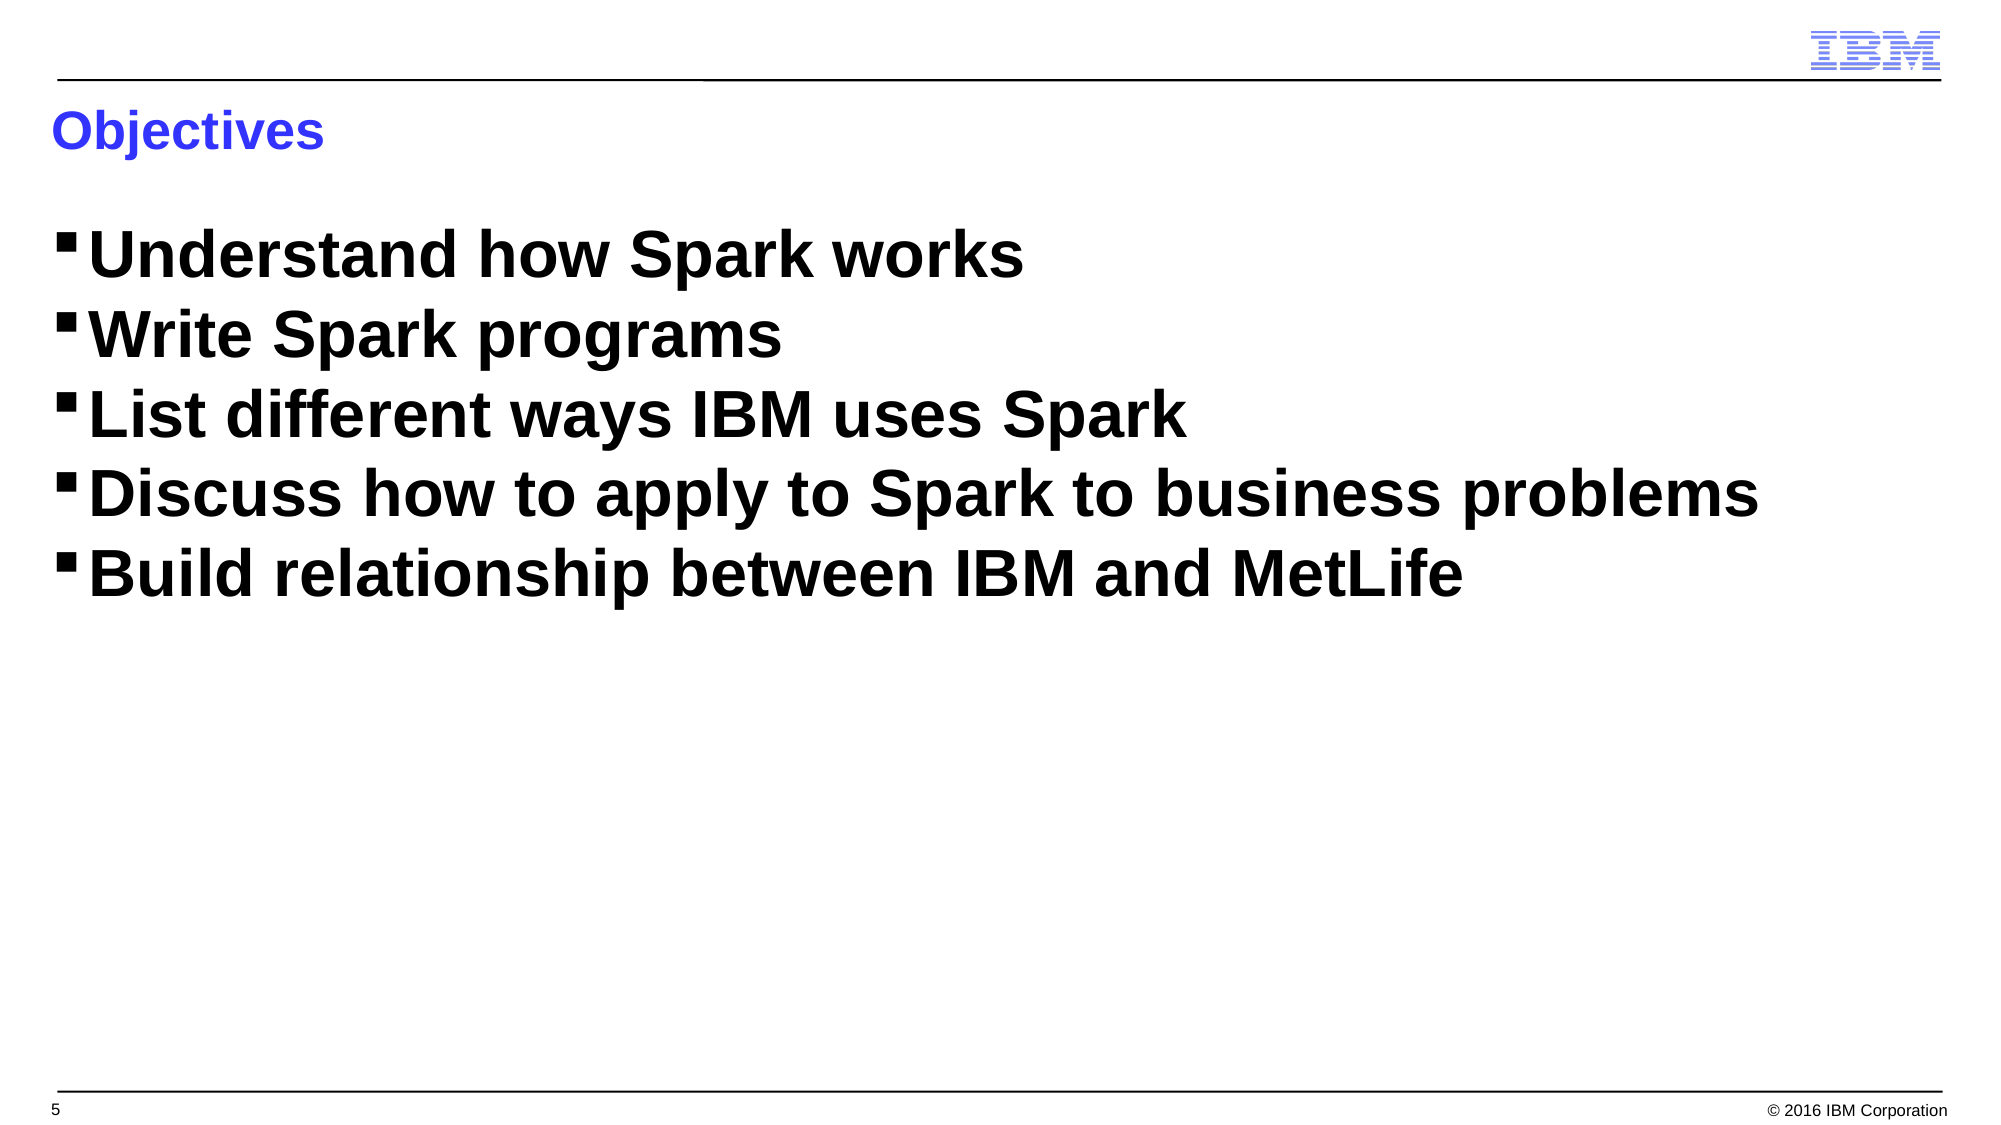

# Objectives
Understand how Spark works
Write Spark programs
List different ways IBM uses Spark
Discuss how to apply to Spark to business problems
Build relationship between IBM and MetLife